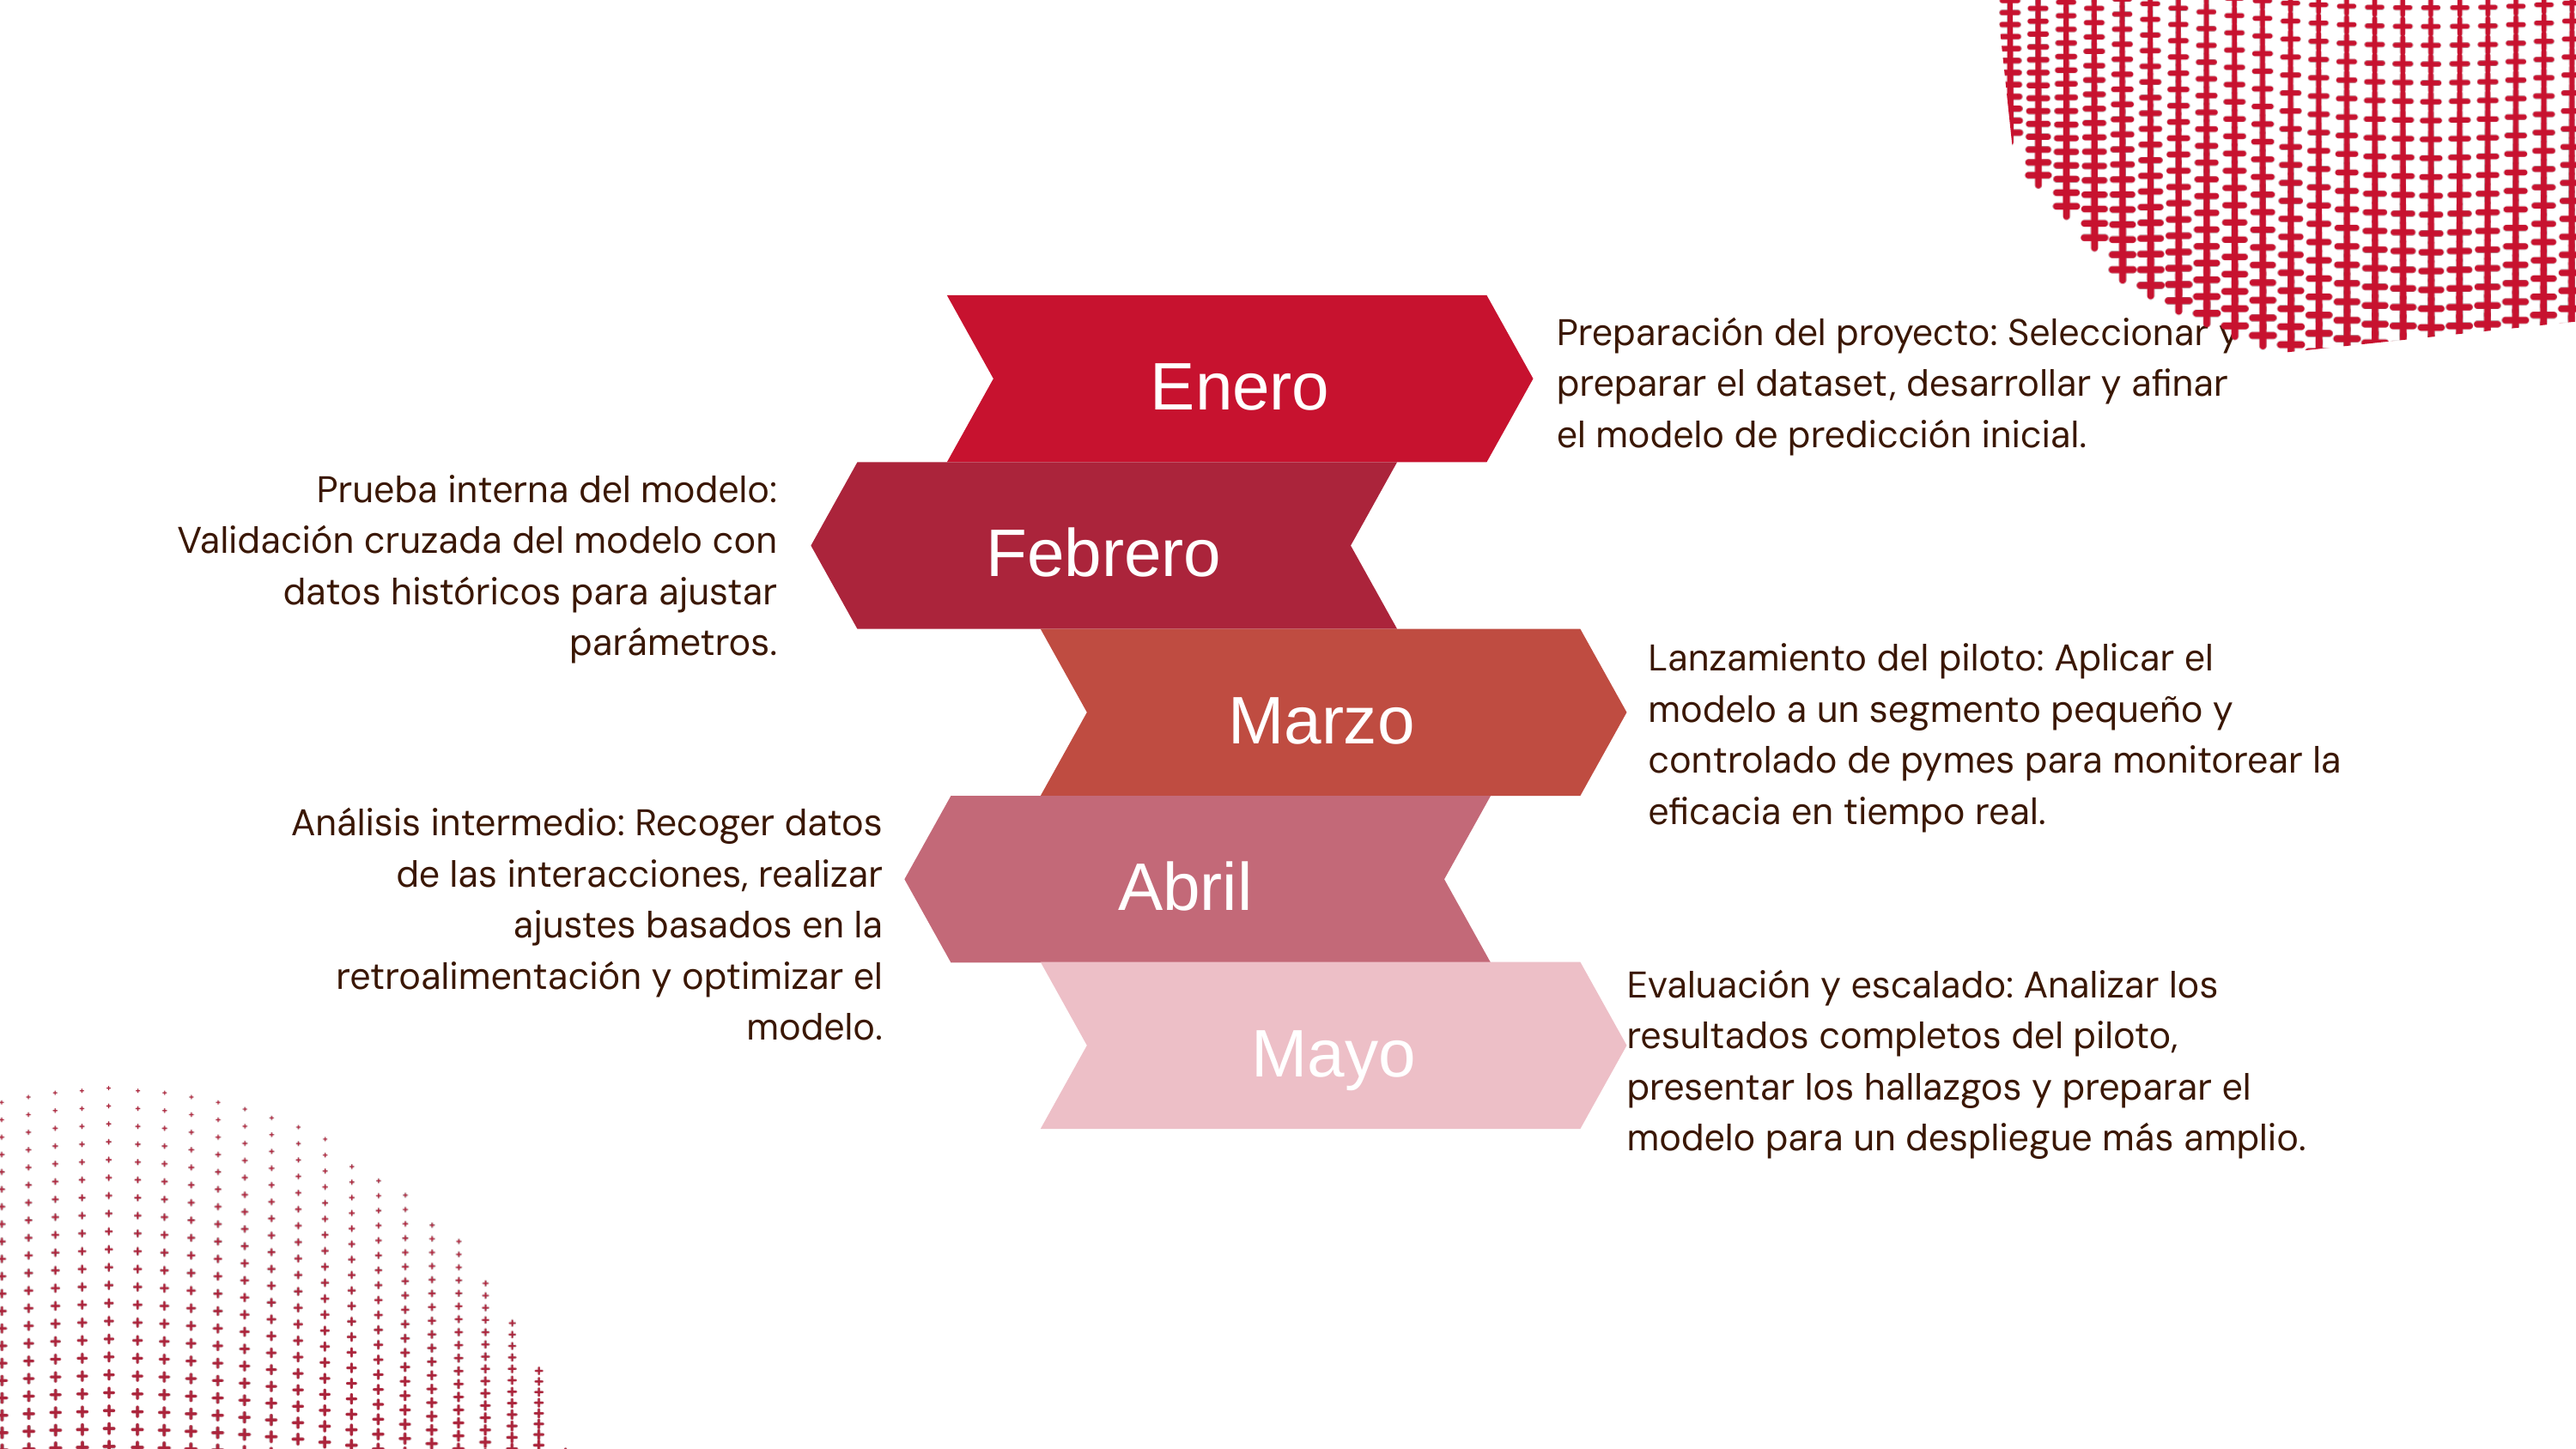

Preparación del proyecto: Seleccionar y preparar el dataset, desarrollar y afinar el modelo de predicción inicial.
Enero
Prueba interna del modelo: Validación cruzada del modelo con datos históricos para ajustar parámetros.

Febrero
Lanzamiento del piloto: Aplicar el modelo a un segmento pequeño y controlado de pymes para monitorear la eficacia en tiempo real.

Marzo
Análisis intermedio: Recoger datos de las interacciones, realizar ajustes basados en la retroalimentación y optimizar el modelo.

Abril
Evaluación y escalado: Analizar los resultados completos del piloto, presentar los hallazgos y preparar el modelo para un despliegue más amplio.

Mayo